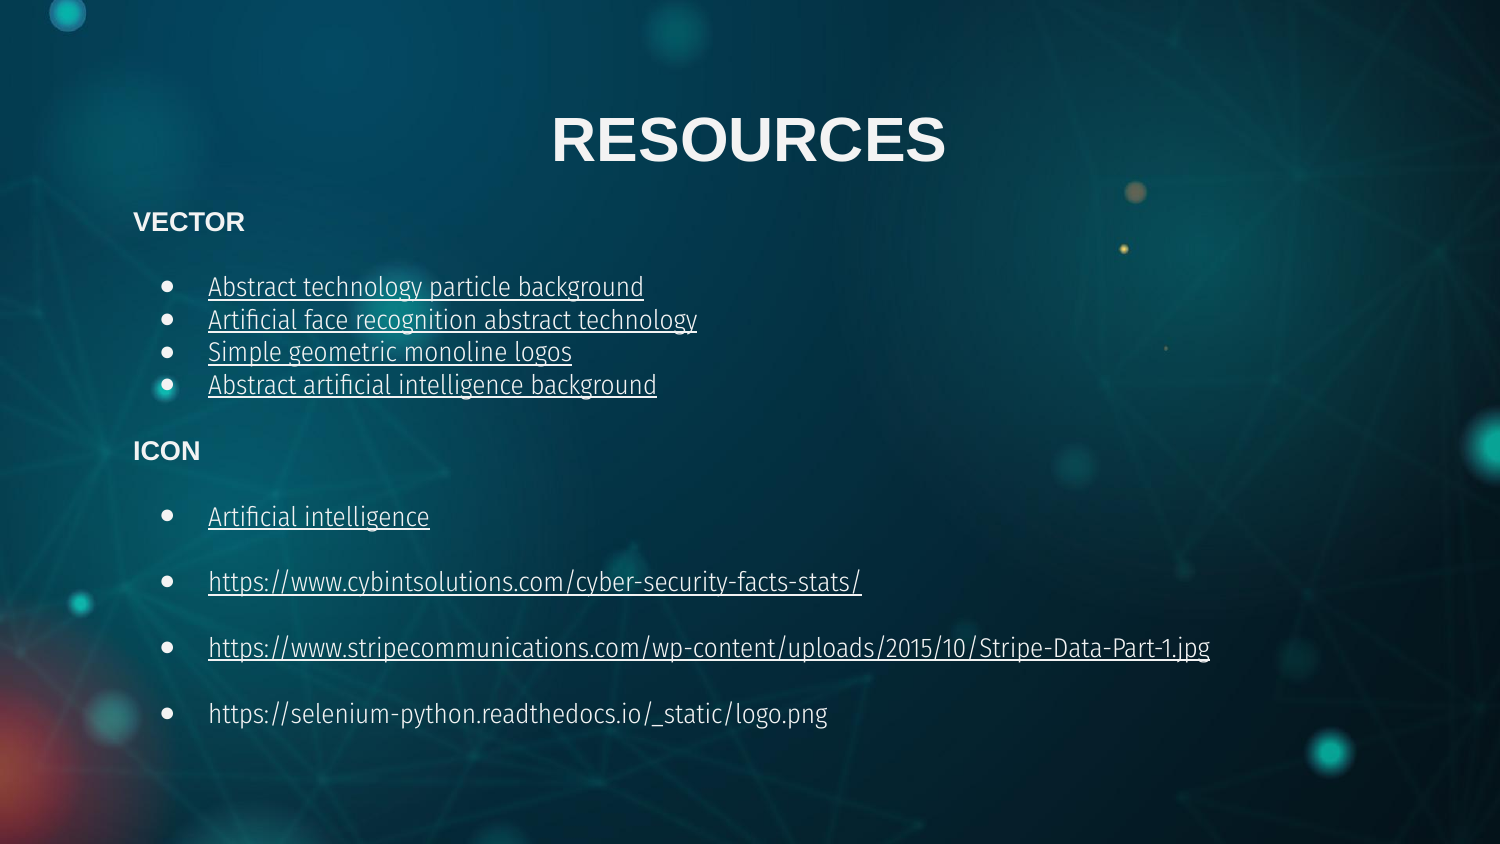

# RESOURCES
VECTOR
Abstract technology particle background
Artificial face recognition abstract technology
Simple geometric monoline logos
Abstract artificial intelligence background
ICON
Artificial intelligence
https://www.cybintsolutions.com/cyber-security-facts-stats/
https://www.stripecommunications.com/wp-content/uploads/2015/10/Stripe-Data-Part-1.jpg
https://selenium-python.readthedocs.io/_static/logo.png